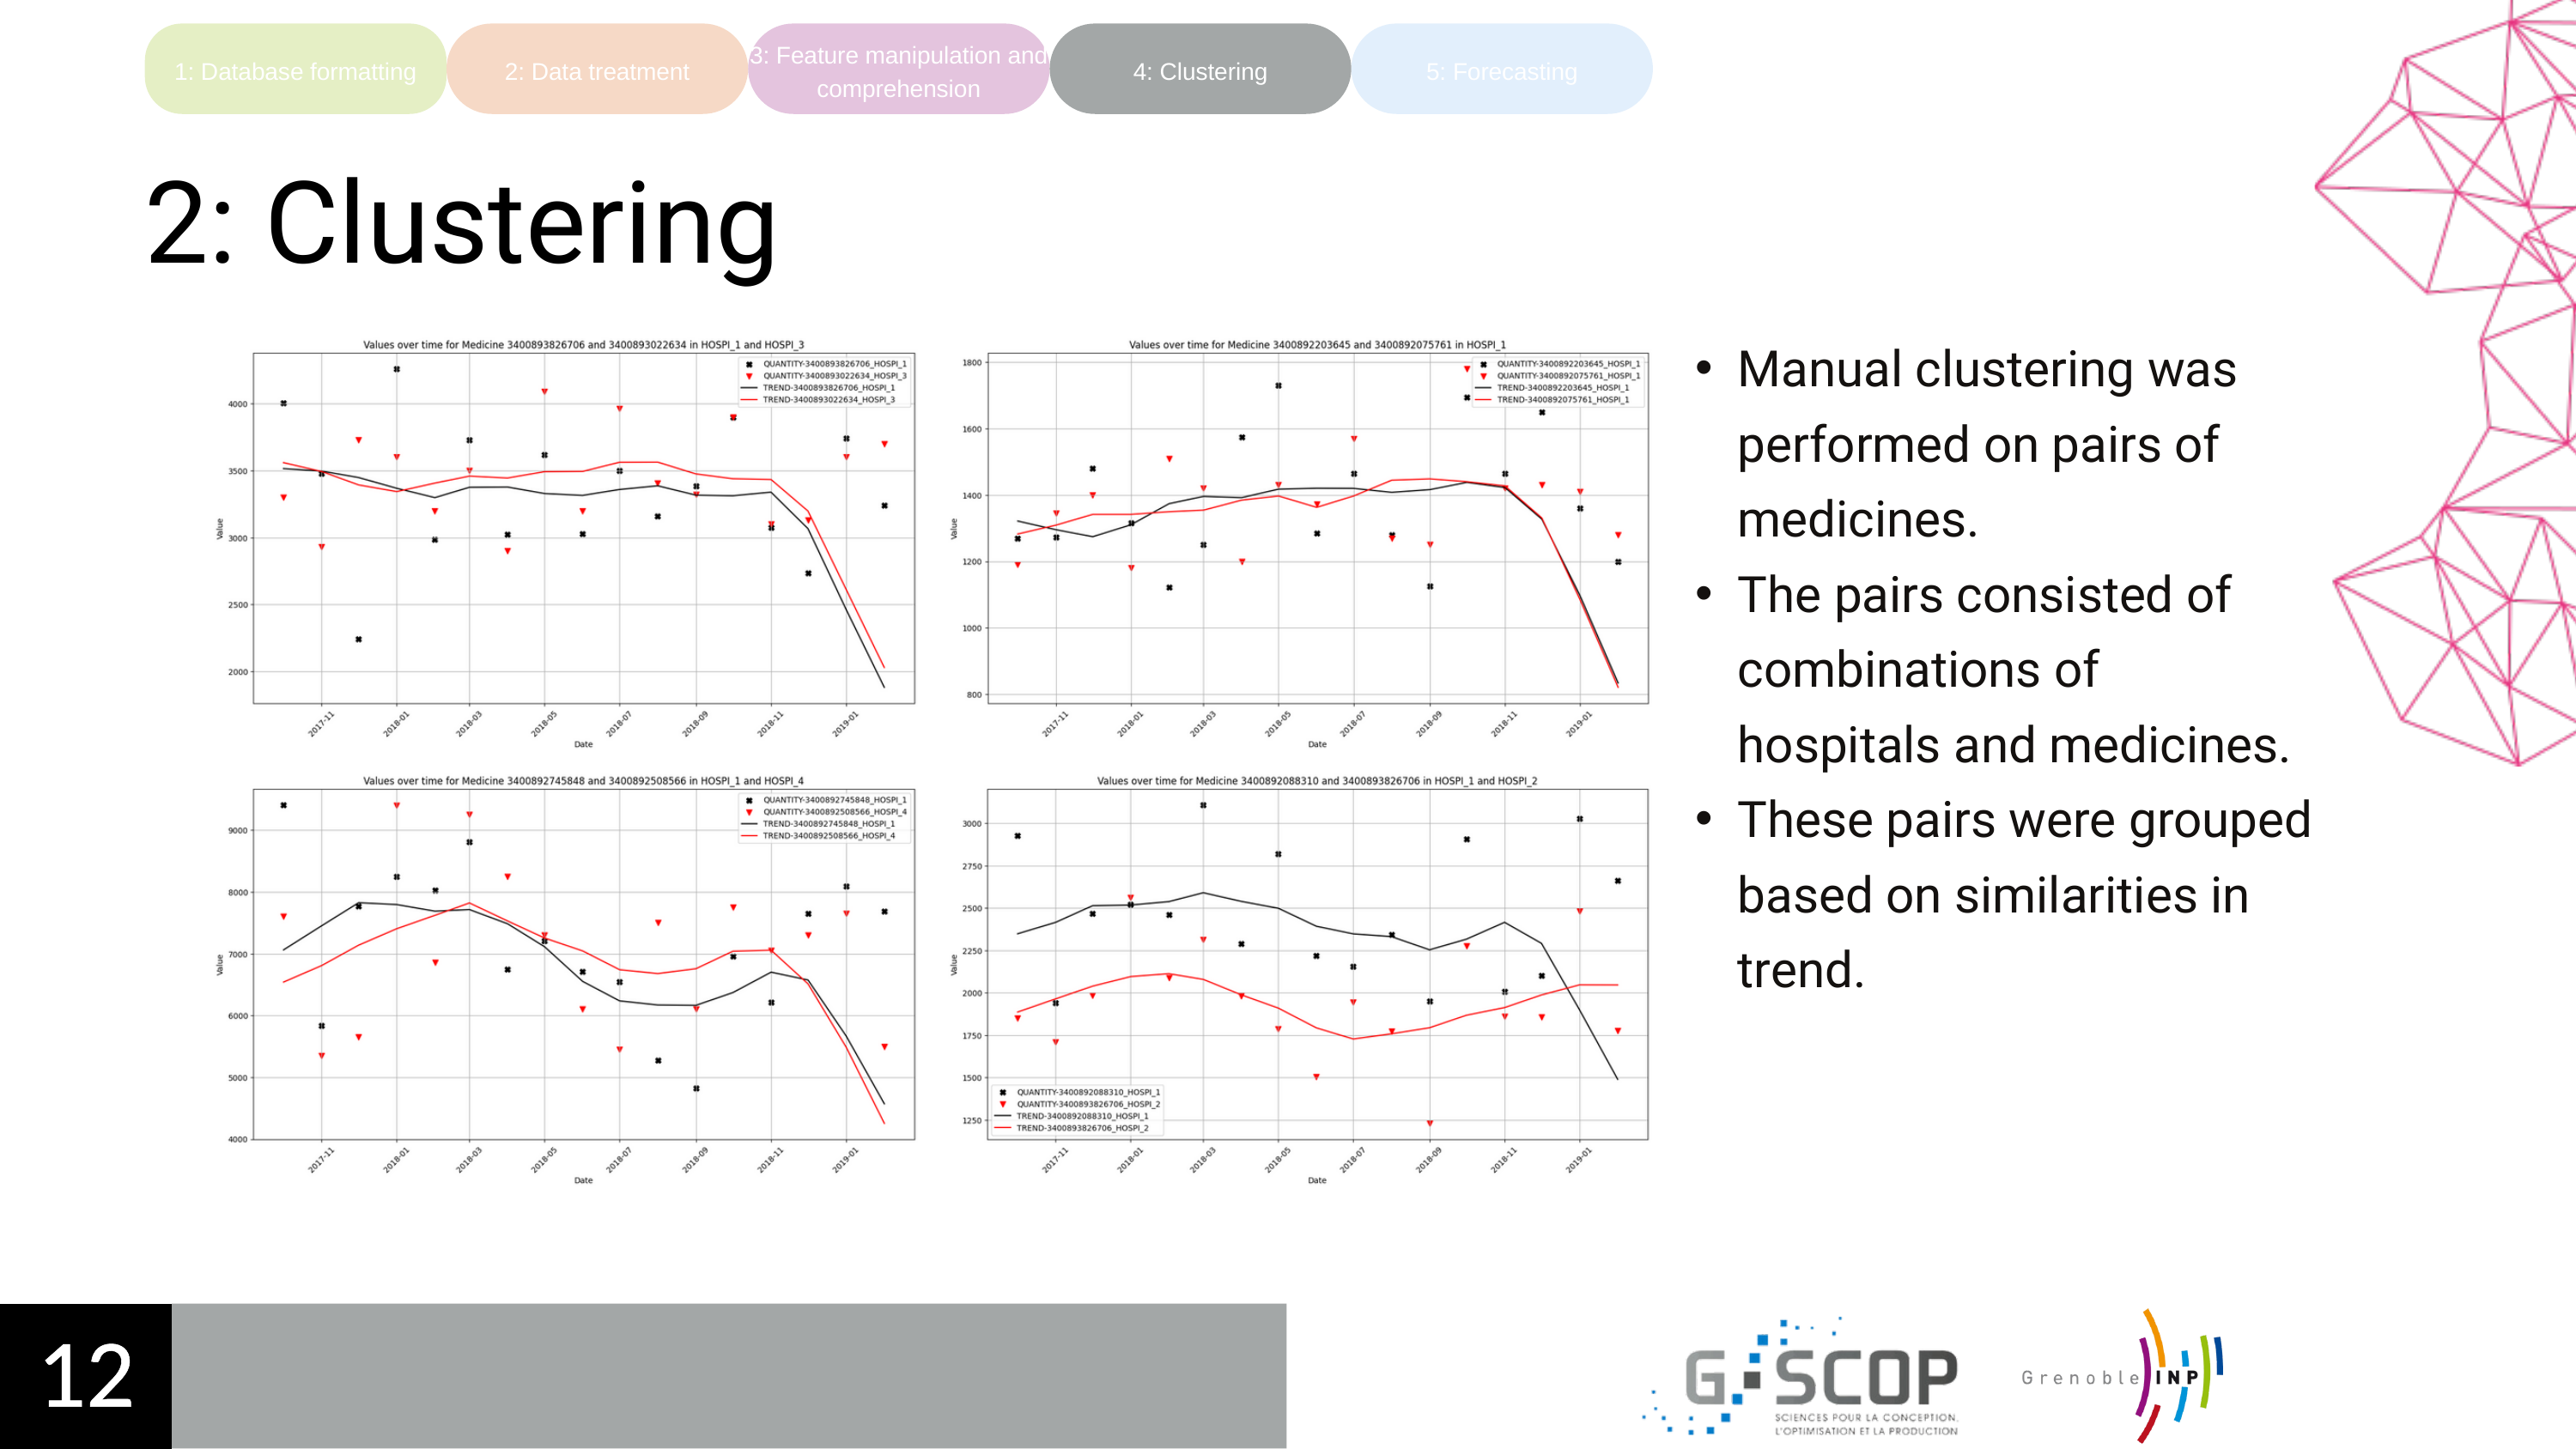

3: Feature manipulation and comprehension
1: Database formatting
2: Data treatment
4: Clustering
5: Forecasting
2: Clustering
Manual clustering was performed on pairs of medicines.
The pairs consisted of combinations of hospitals and medicines.
These pairs were grouped based on similarities in trend.

12